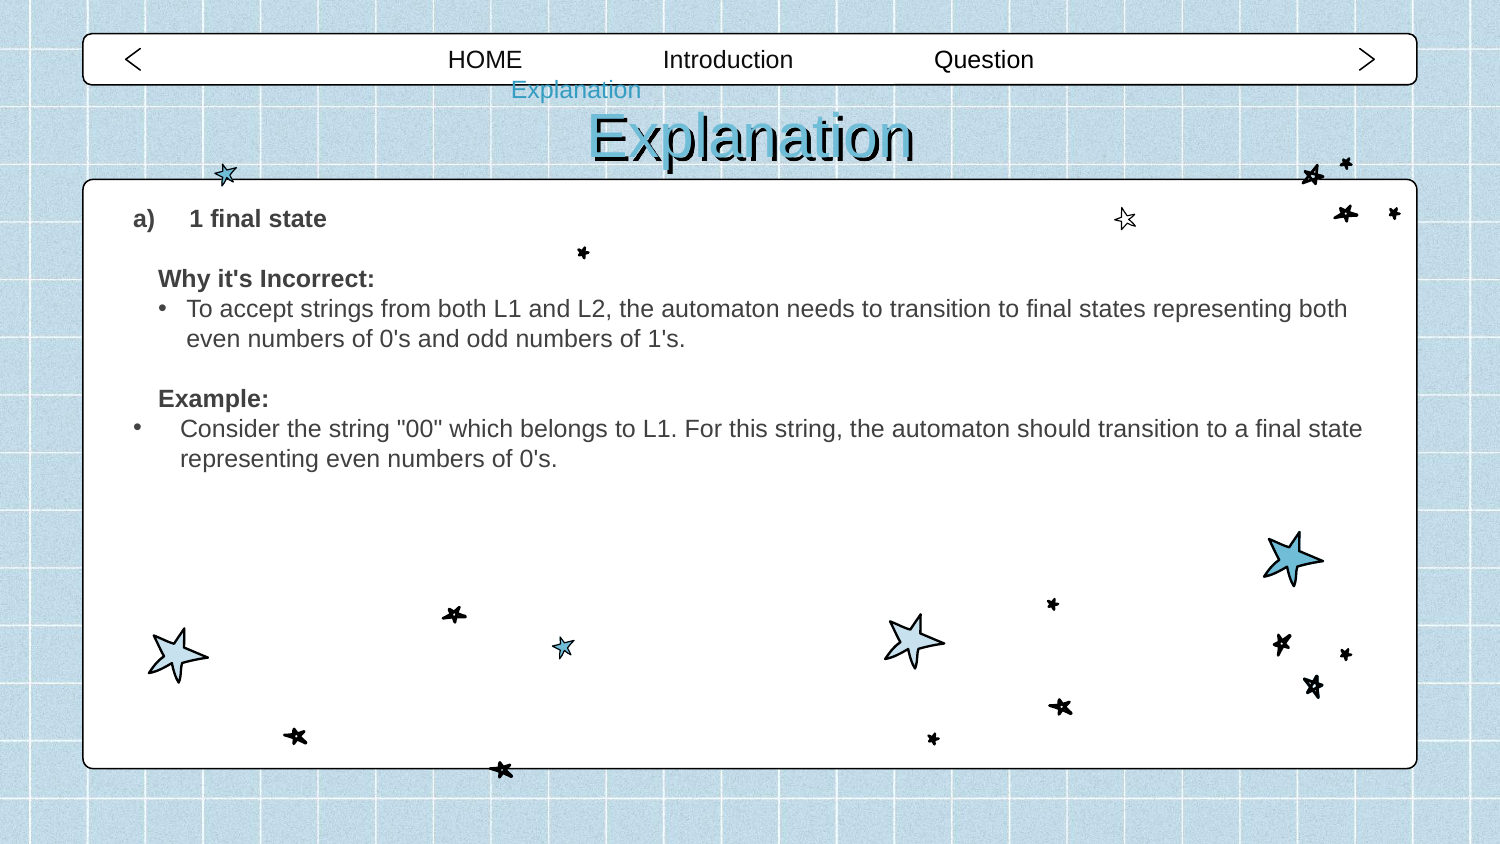

HOME                    Introduction                    Question                    Explanation

# Explanation

1 final state

Why it's Incorrect:
To accept strings from both L1 and L2, the automaton needs to transition to final states representing both even numbers of 0's and odd numbers of 1's.

Example:
Consider the string "00" which belongs to L1. For this string, the automaton should transition to a final state representing even numbers of 0's.